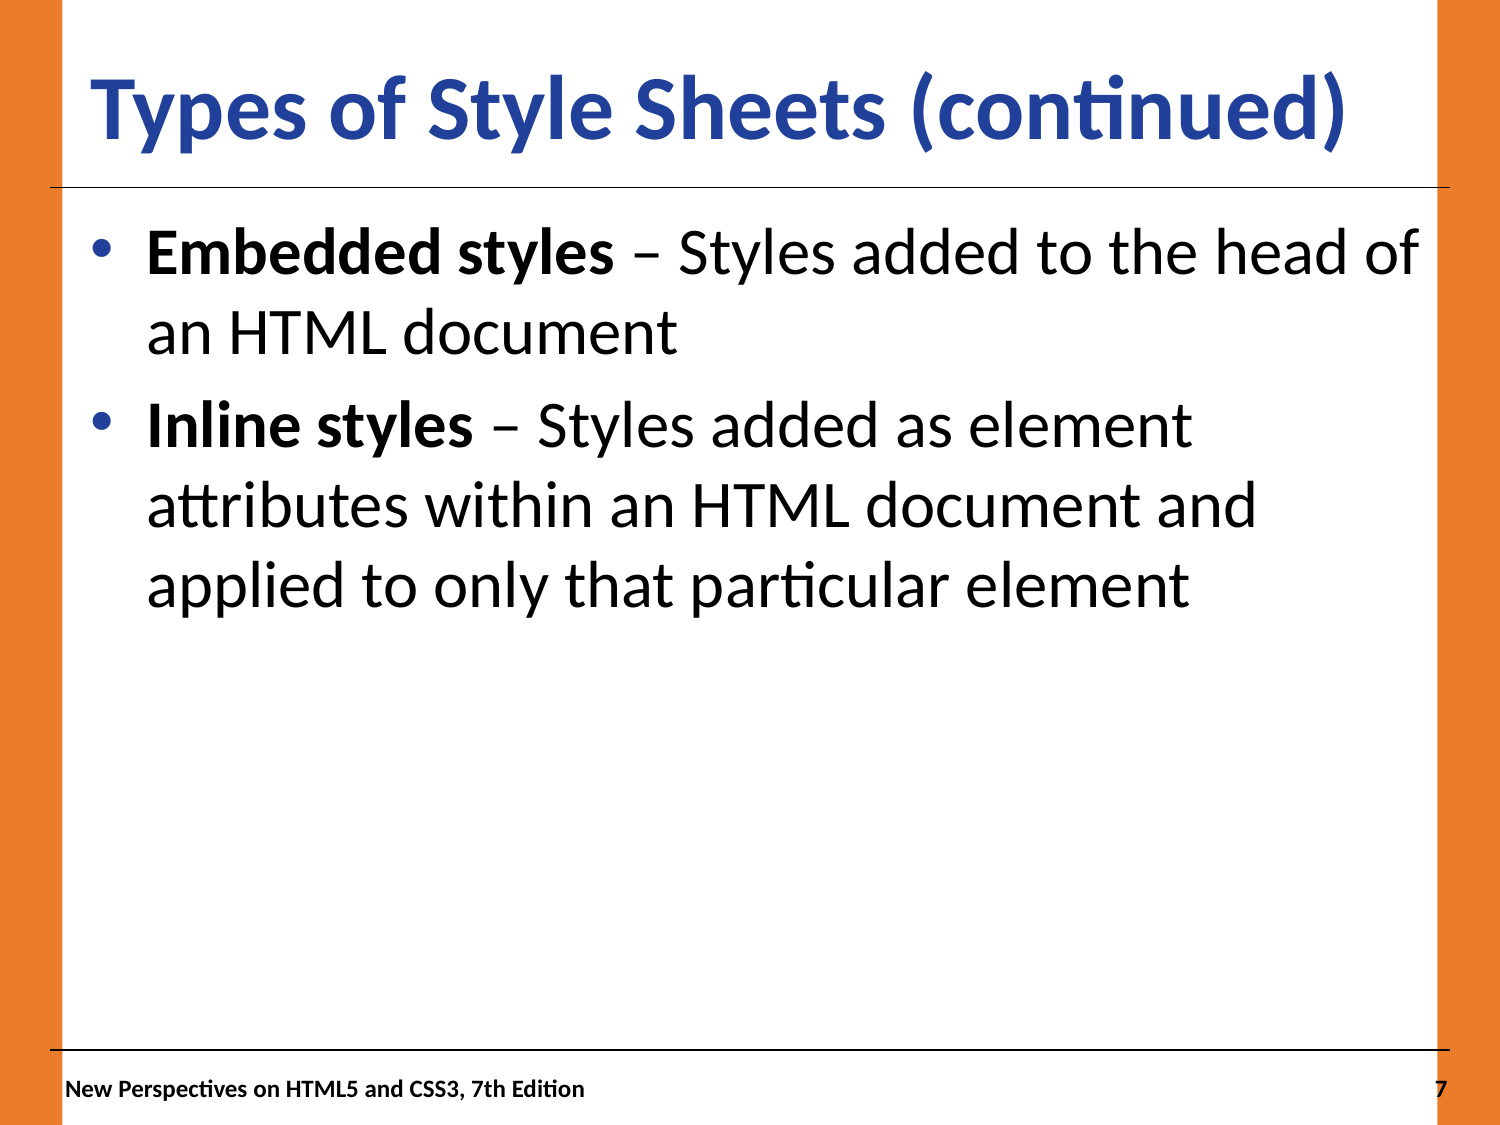

# Types of Style Sheets (continued)
Embedded styles – Styles added to the head of an HTML document
Inline styles – Styles added as element attributes within an HTML document and applied to only that particular element
New Perspectives on HTML5 and CSS3, 7th Edition
7